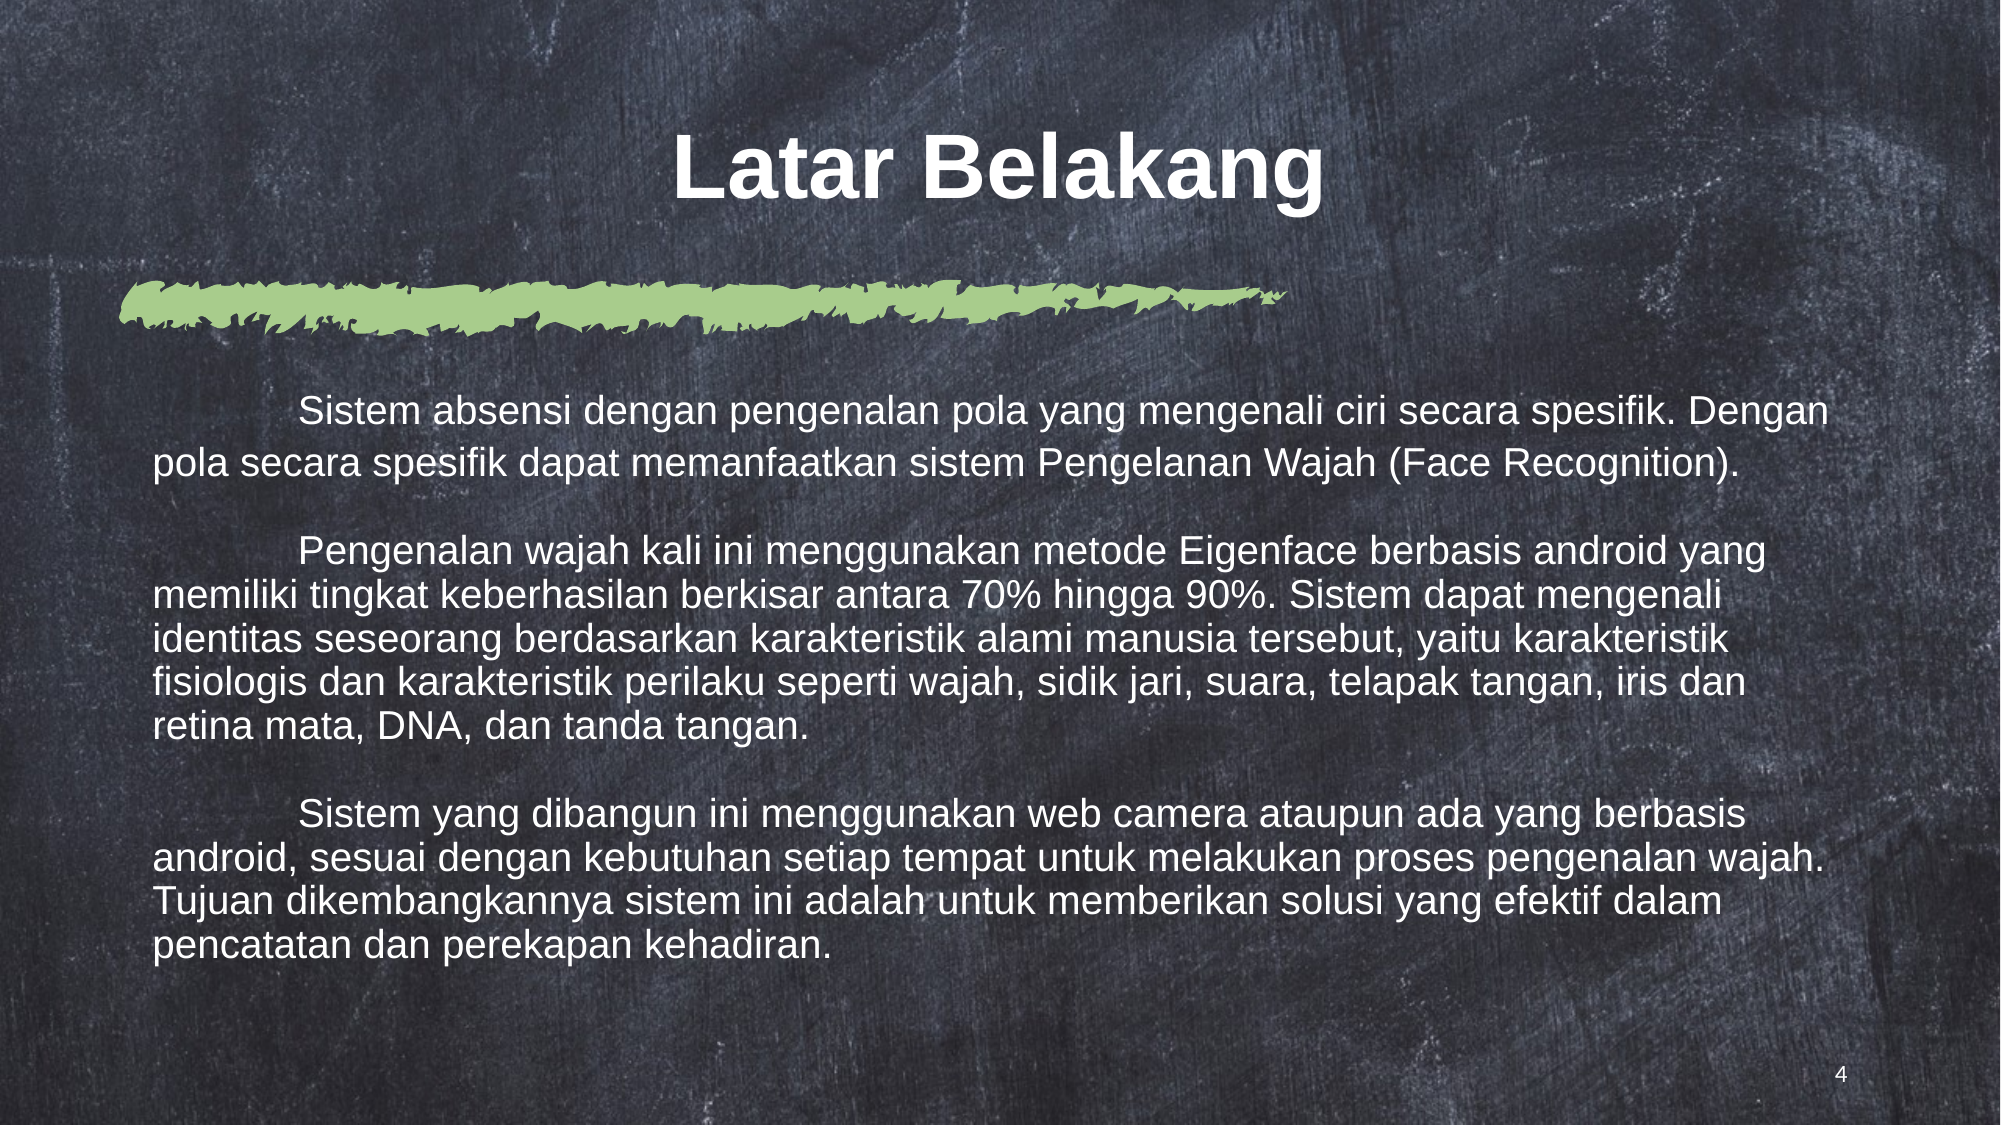

# Latar Belakang
	Sistem absensi dengan pengenalan pola yang mengenali ciri secara spesifik. Dengan pola secara spesifik dapat memanfaatkan sistem Pengelanan Wajah (Face Recognition).
	Pengenalan wajah kali ini menggunakan metode Eigenface berbasis android yang memiliki tingkat keberhasilan berkisar antara 70% hingga 90%. Sistem dapat mengenali identitas seseorang berdasarkan karakteristik alami manusia tersebut, yaitu karakteristik fisiologis dan karakteristik perilaku seperti wajah, sidik jari, suara, telapak tangan, iris dan retina mata, DNA, dan tanda tangan.
	Sistem yang dibangun ini menggunakan web camera ataupun ada yang berbasis android, sesuai dengan kebutuhan setiap tempat untuk melakukan proses pengenalan wajah. Tujuan dikembangkannya sistem ini adalah untuk memberikan solusi yang efektif dalam pencatatan dan perekapan kehadiran.
4